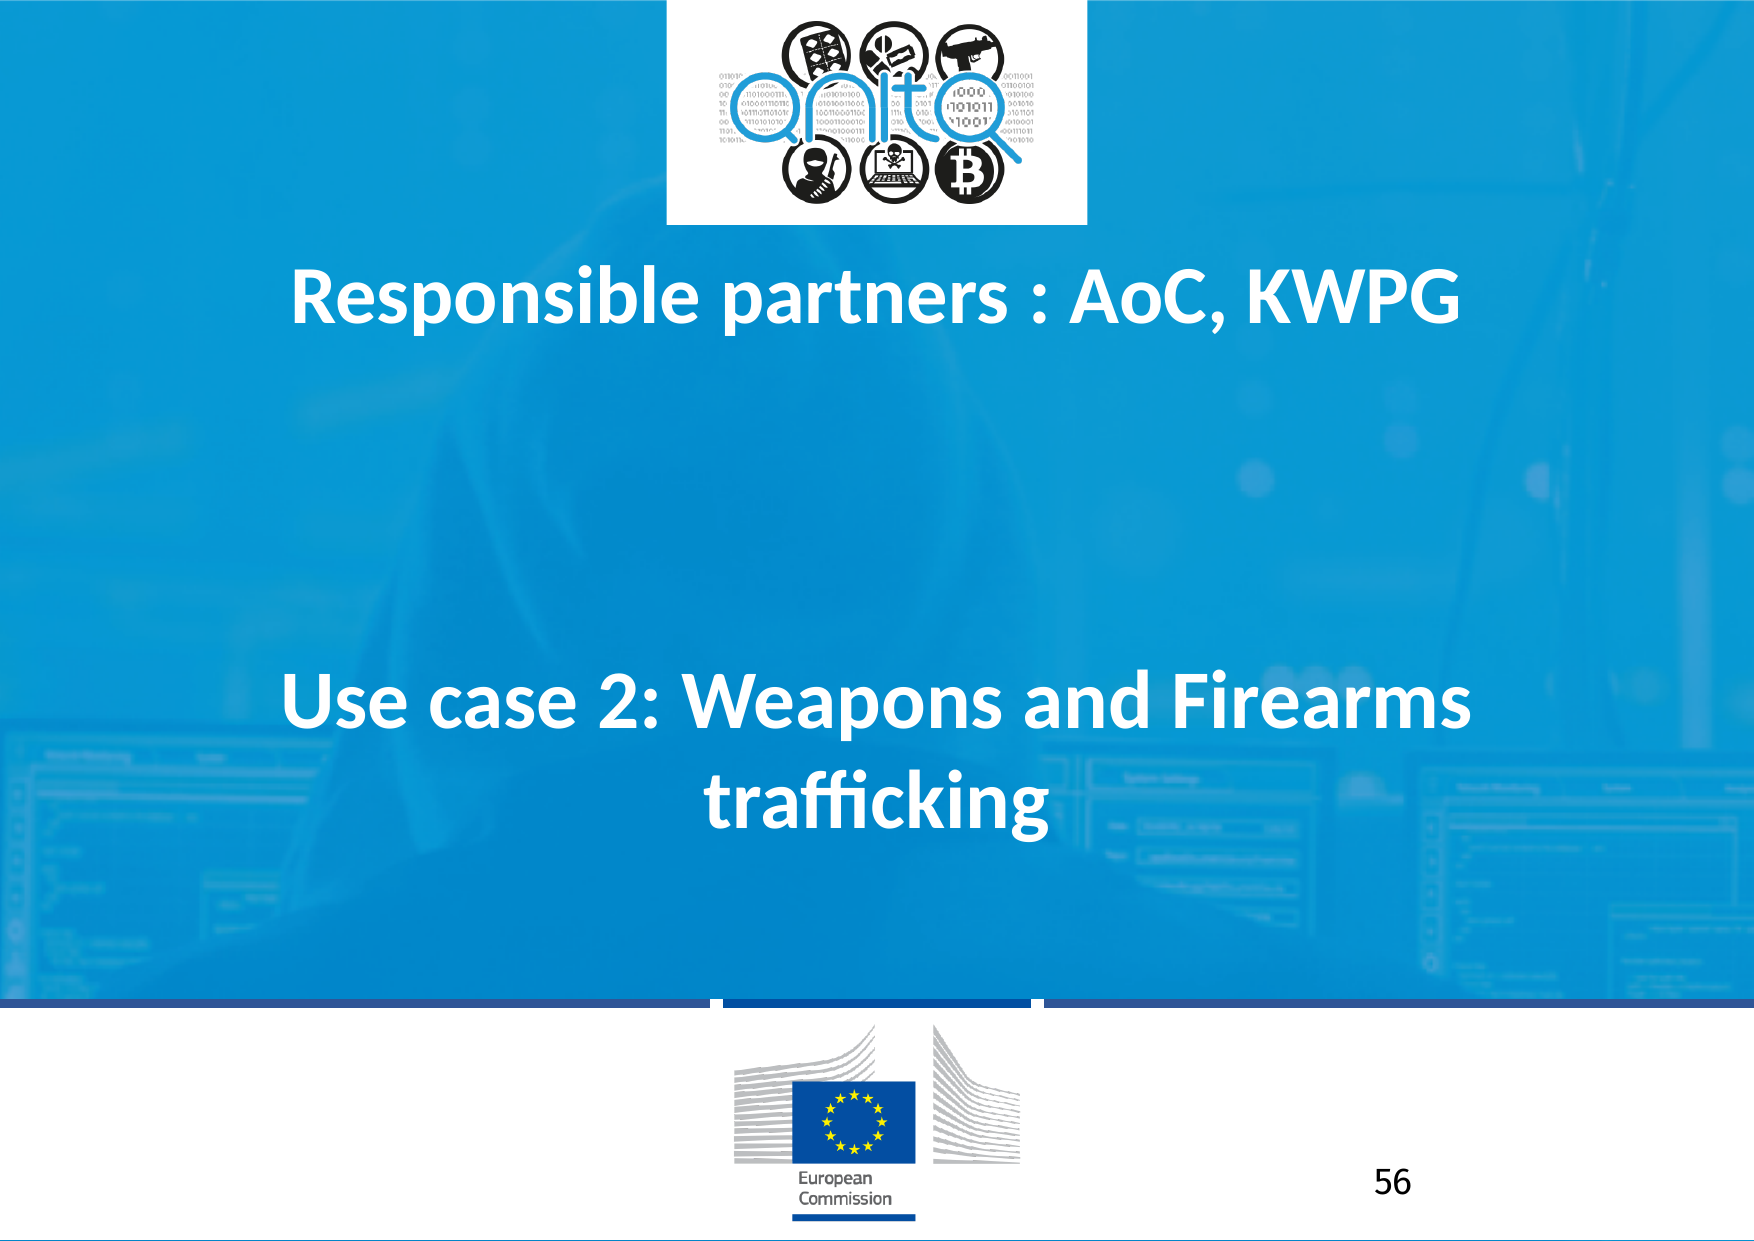

Responsible partners : AoC, KWPG
# Use case 2: Weapons and Firearms trafficking
56